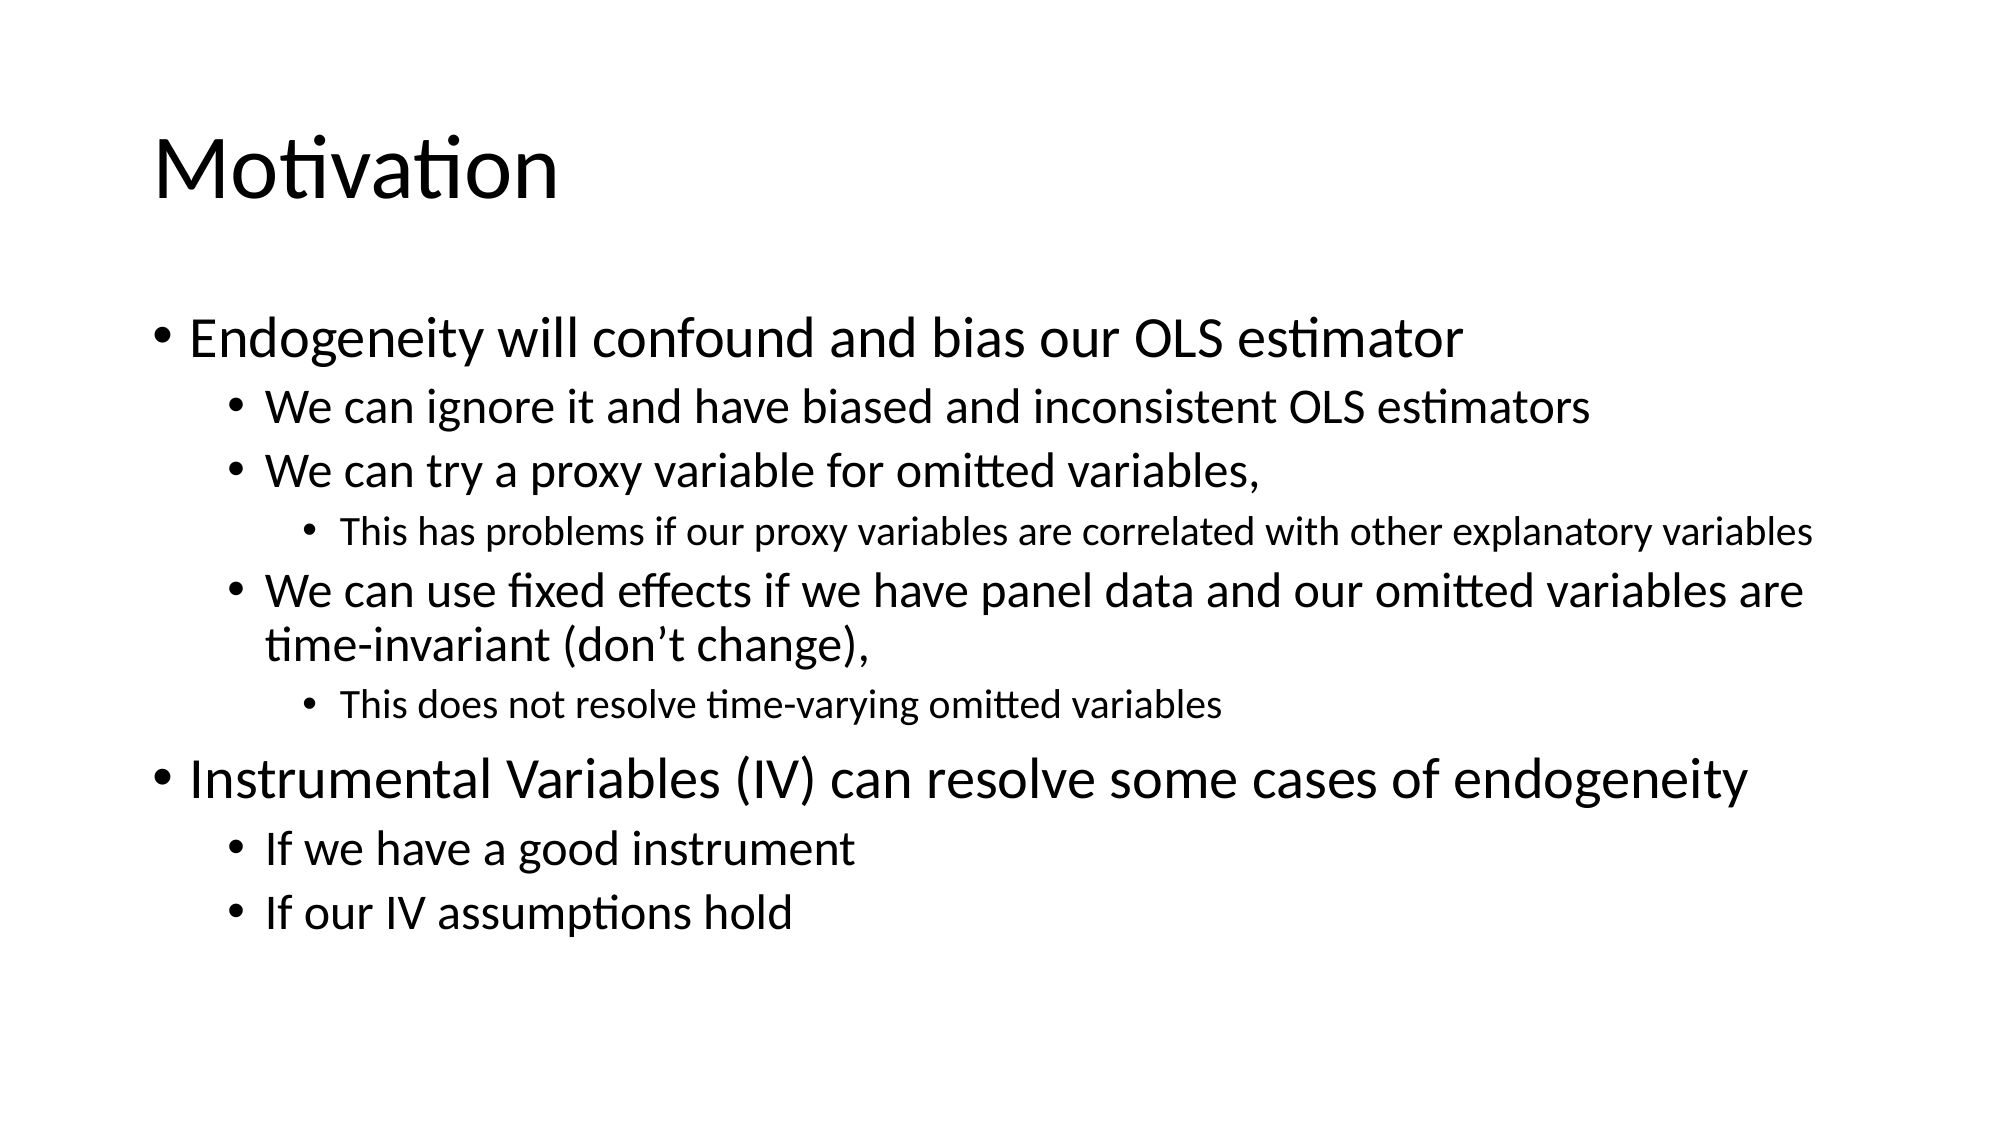

# Motivation
Endogeneity will confound and bias our OLS estimator
We can ignore it and have biased and inconsistent OLS estimators
We can try a proxy variable for omitted variables,
This has problems if our proxy variables are correlated with other explanatory variables
We can use fixed effects if we have panel data and our omitted variables are time-invariant (don’t change),
This does not resolve time-varying omitted variables
Instrumental Variables (IV) can resolve some cases of endogeneity
If we have a good instrument
If our IV assumptions hold